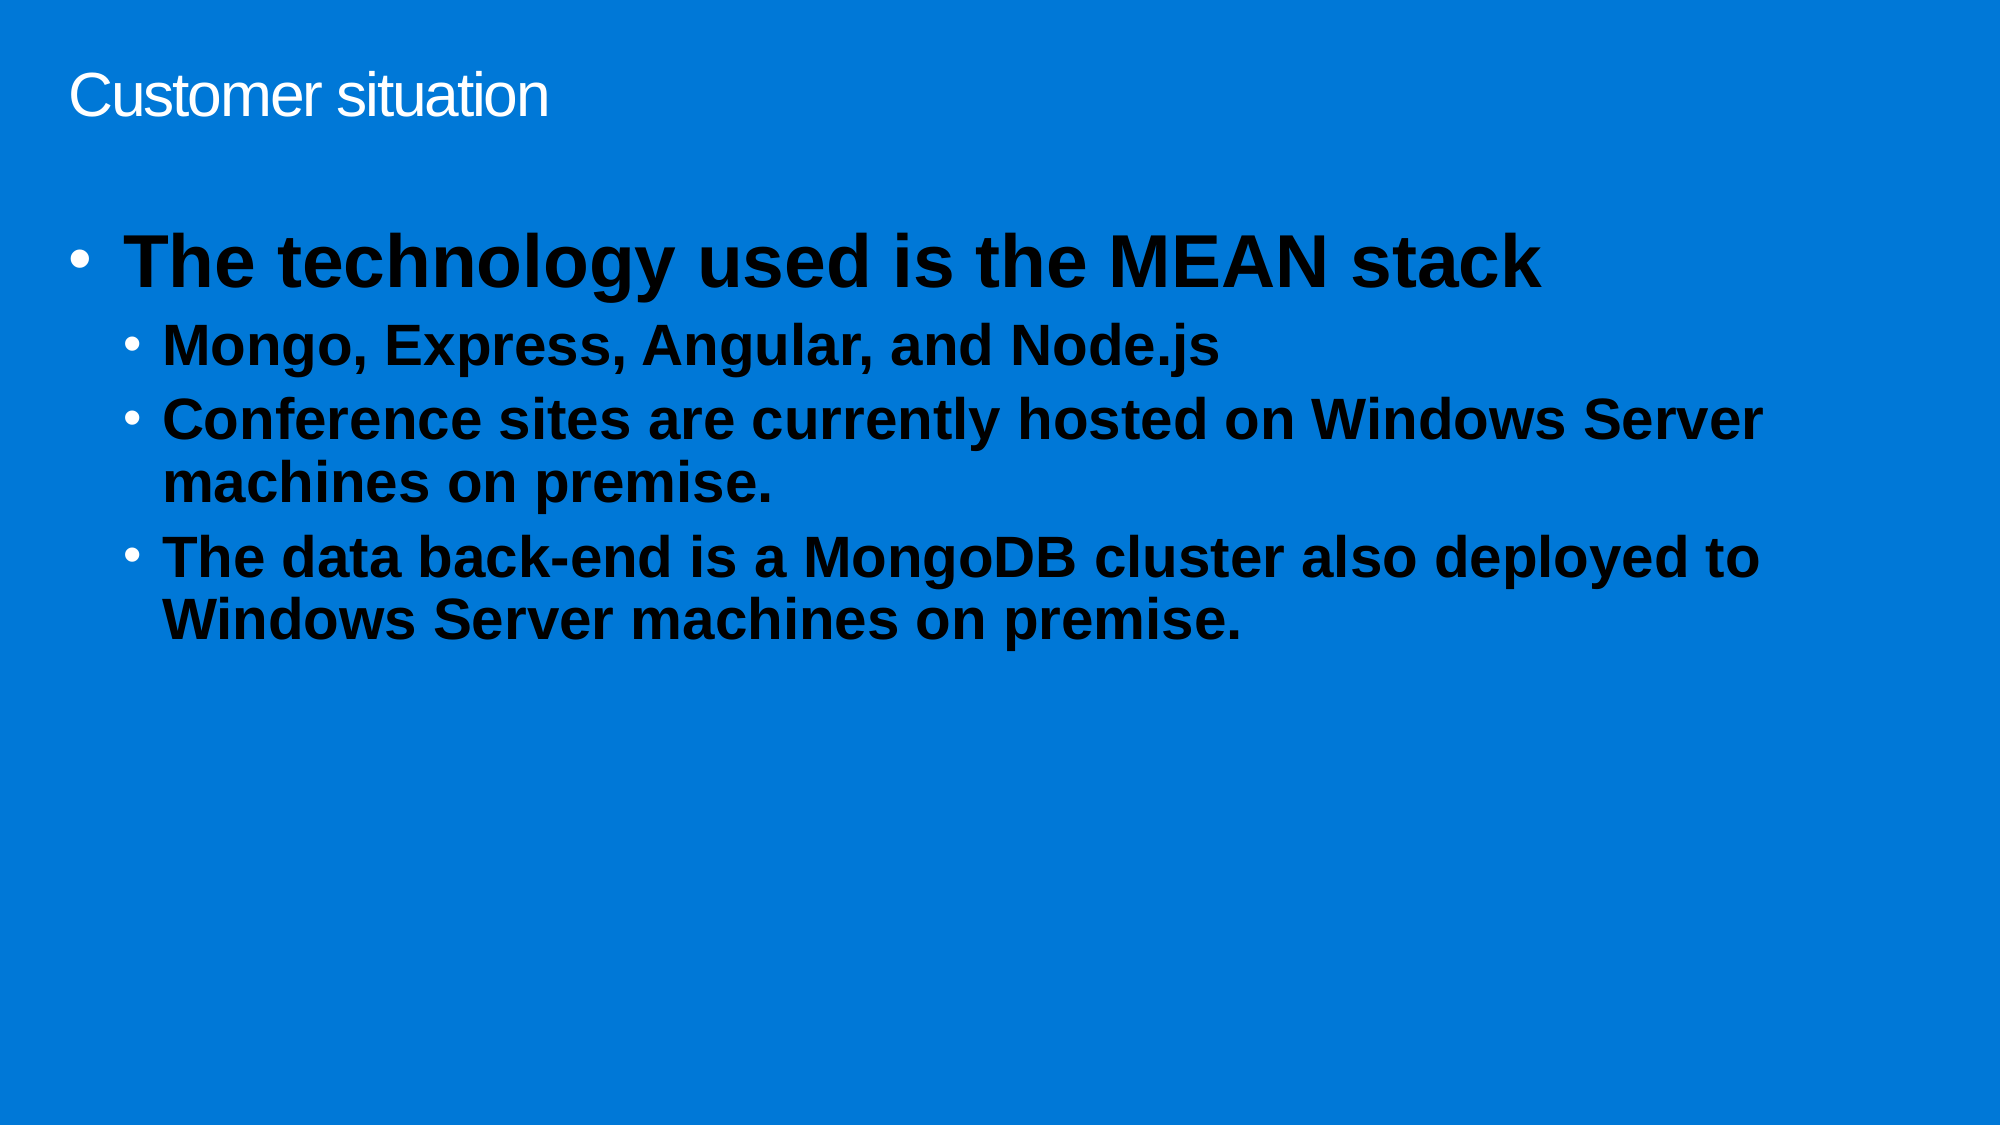

# Customer situation
The technology used is the MEAN stack
Mongo, Express, Angular, and Node.js
Conference sites are currently hosted on Windows Server machines on premise.
The data back-end is a MongoDB cluster also deployed to Windows Server machines on premise.